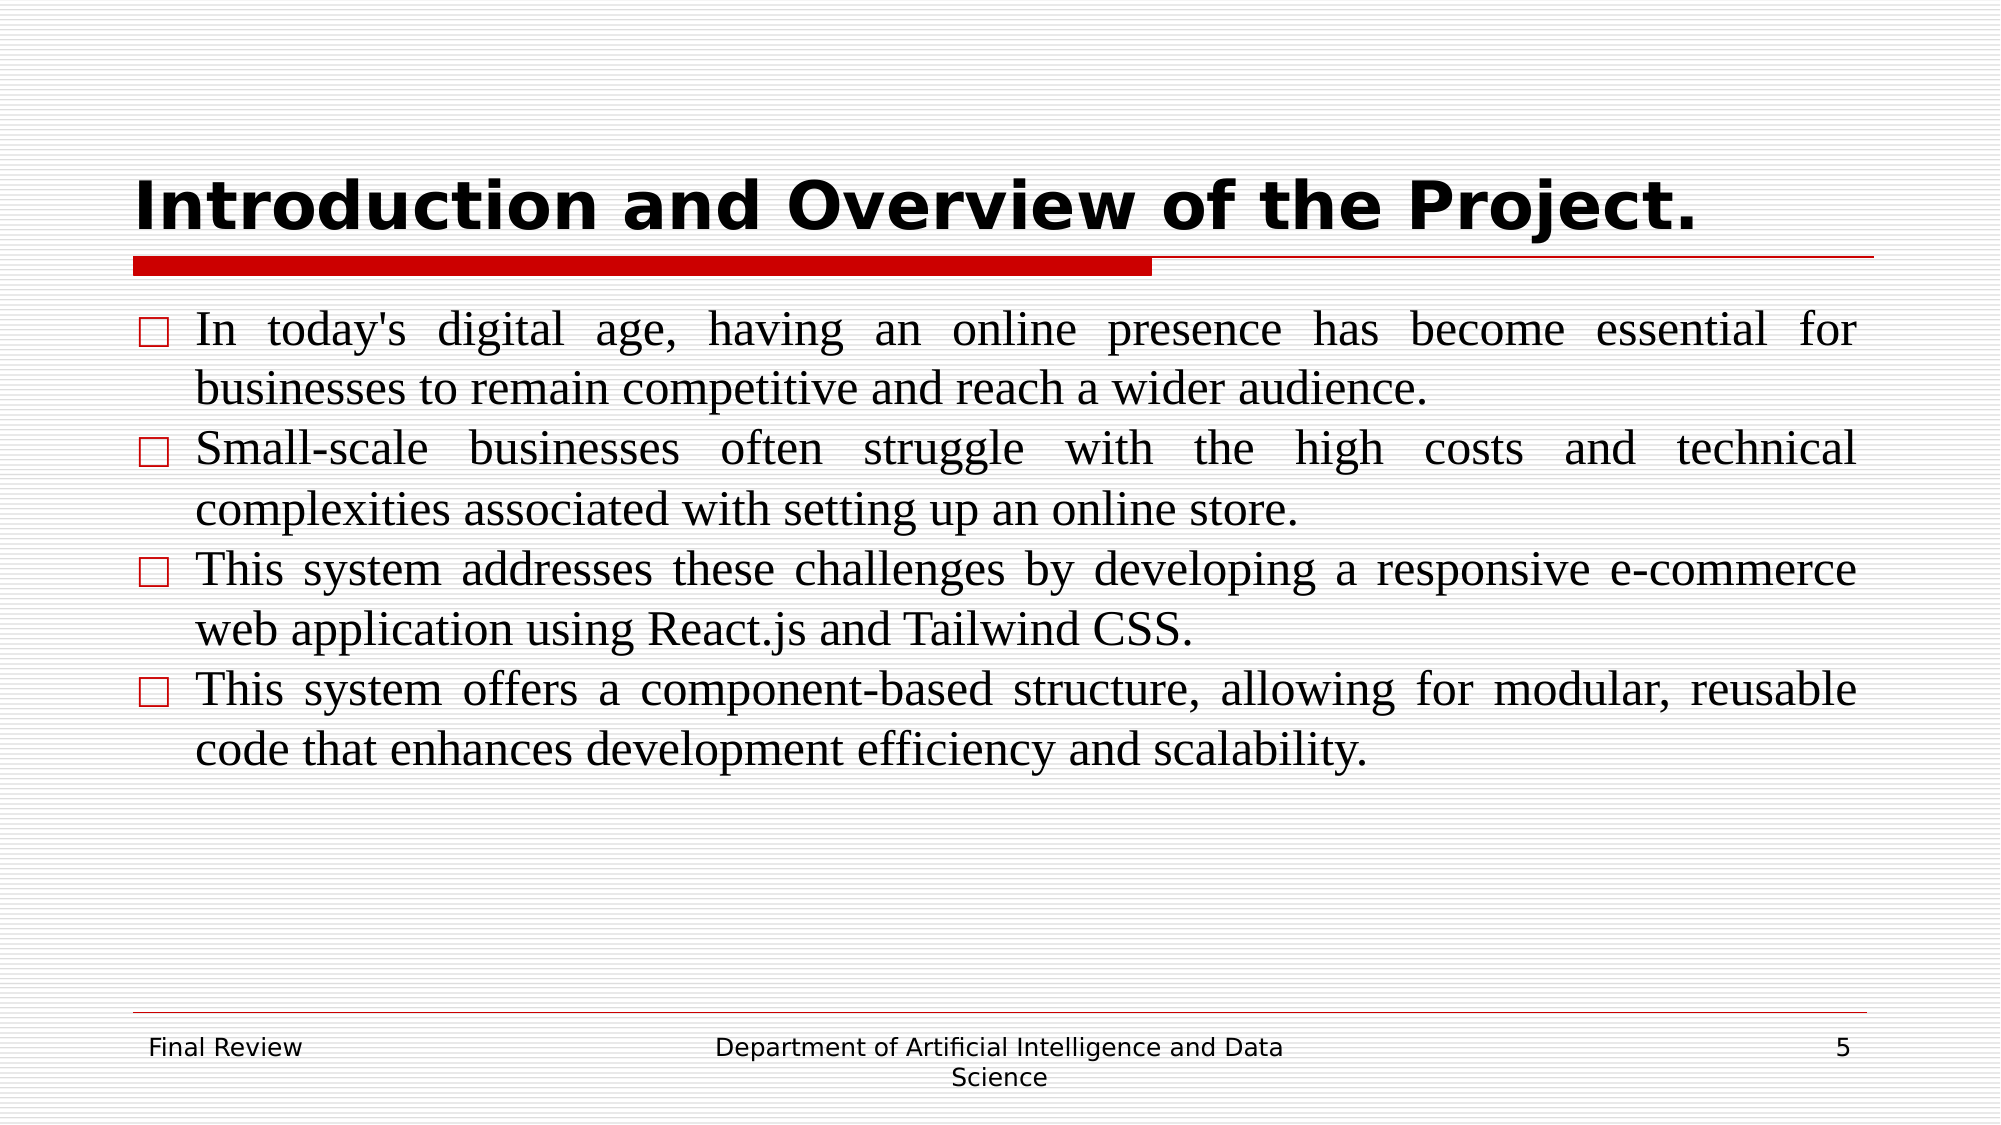

# Introduction and Overview of the Project.
In today's digital age, having an online presence has become essential for businesses to remain competitive and reach a wider audience.
Small-scale businesses often struggle with the high costs and technical complexities associated with setting up an online store.
This system addresses these challenges by developing a responsive e-commerce web application using React.js and Tailwind CSS.
This system offers a component-based structure, allowing for modular, reusable code that enhances development efficiency and scalability.
Final Review

Department of Artificial Intelligence and Data Science
5